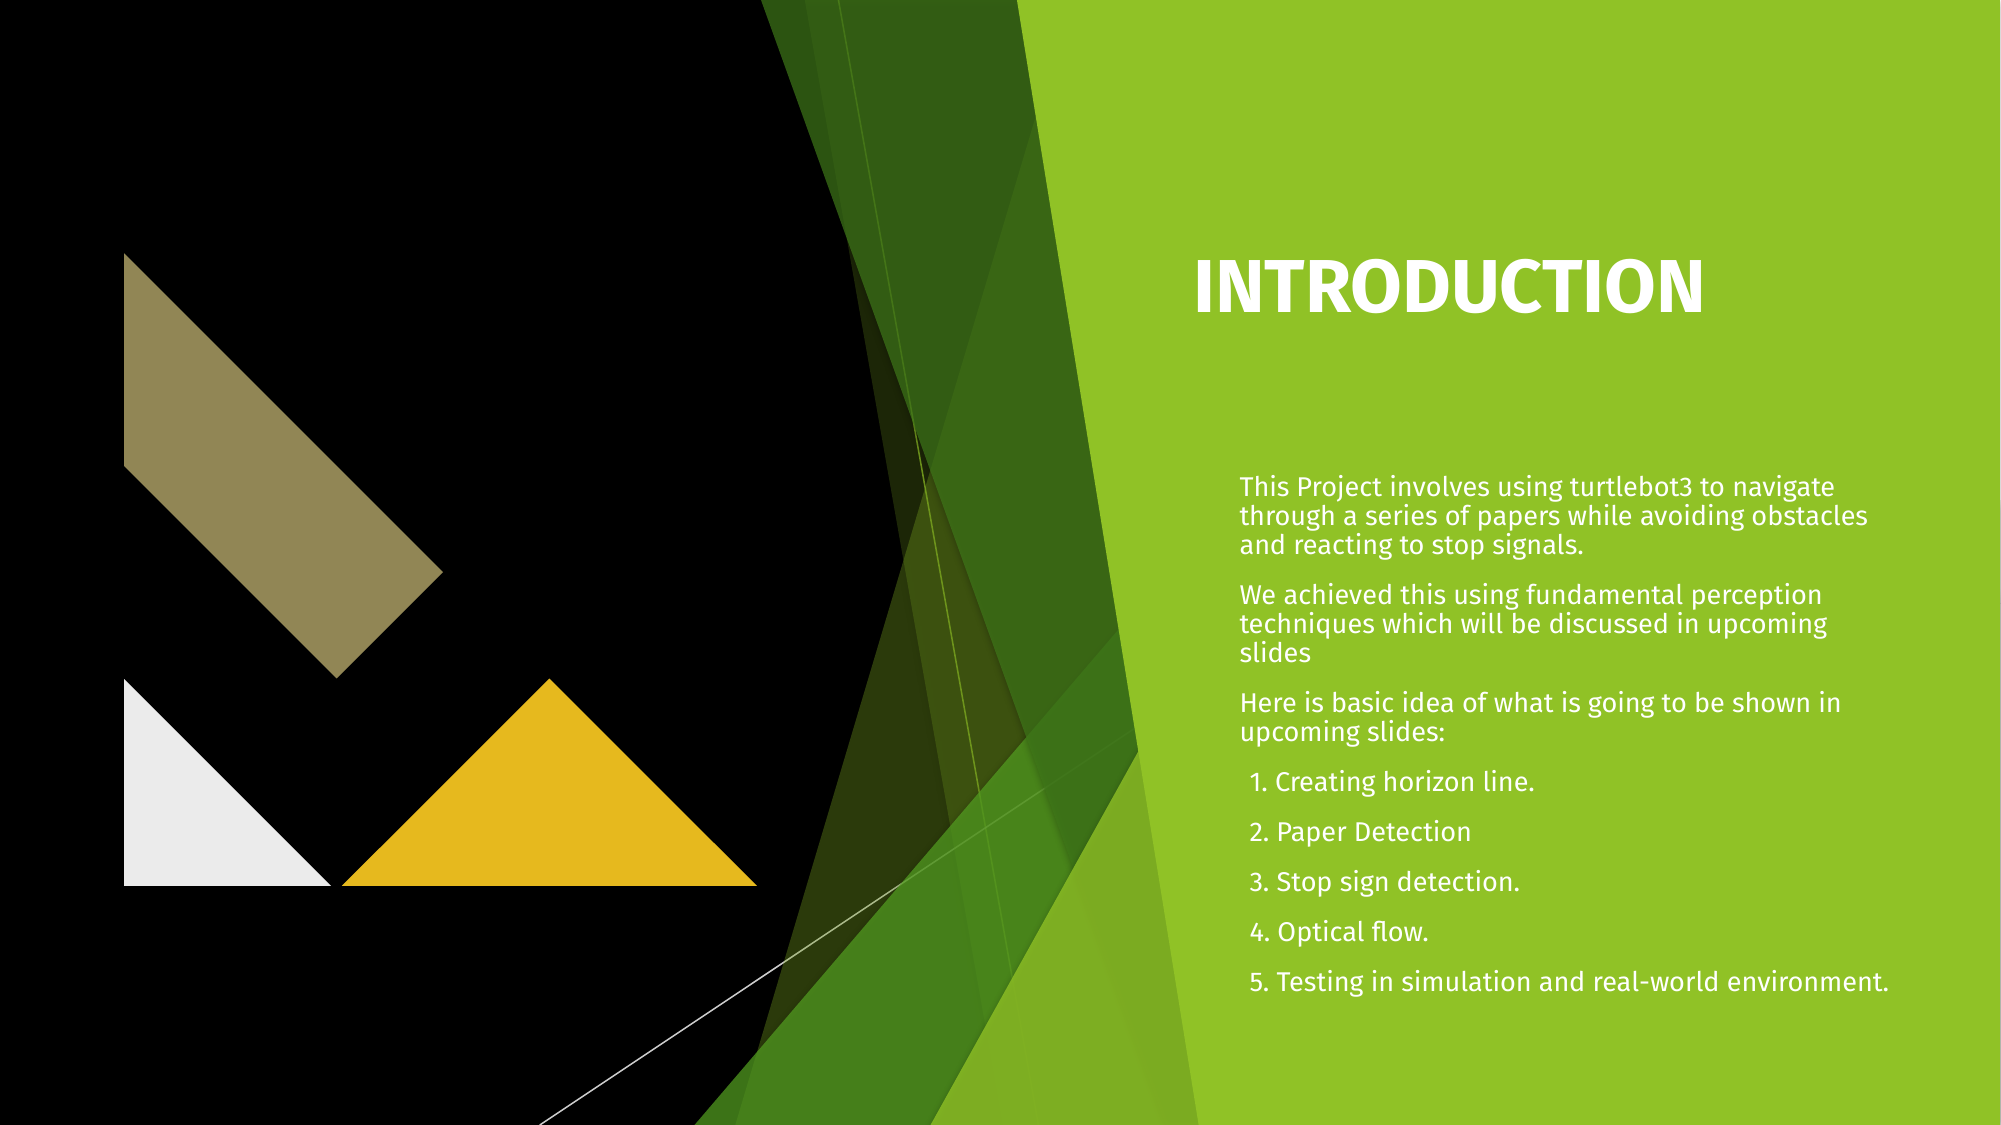

# INTRODUCTION

This Project involves using turtlebot3 to navigate through a series of papers while avoiding obstacles and reacting to stop signals.
We achieved this using fundamental perception techniques which will be discussed in upcoming slides
Here is basic idea of what is going to be shown in upcoming slides:
     1. Creating horizon line.
     2. Paper Detection
     3. Stop sign detection.
     4. Optical flow.
     5. Testing in simulation and real-world environment.